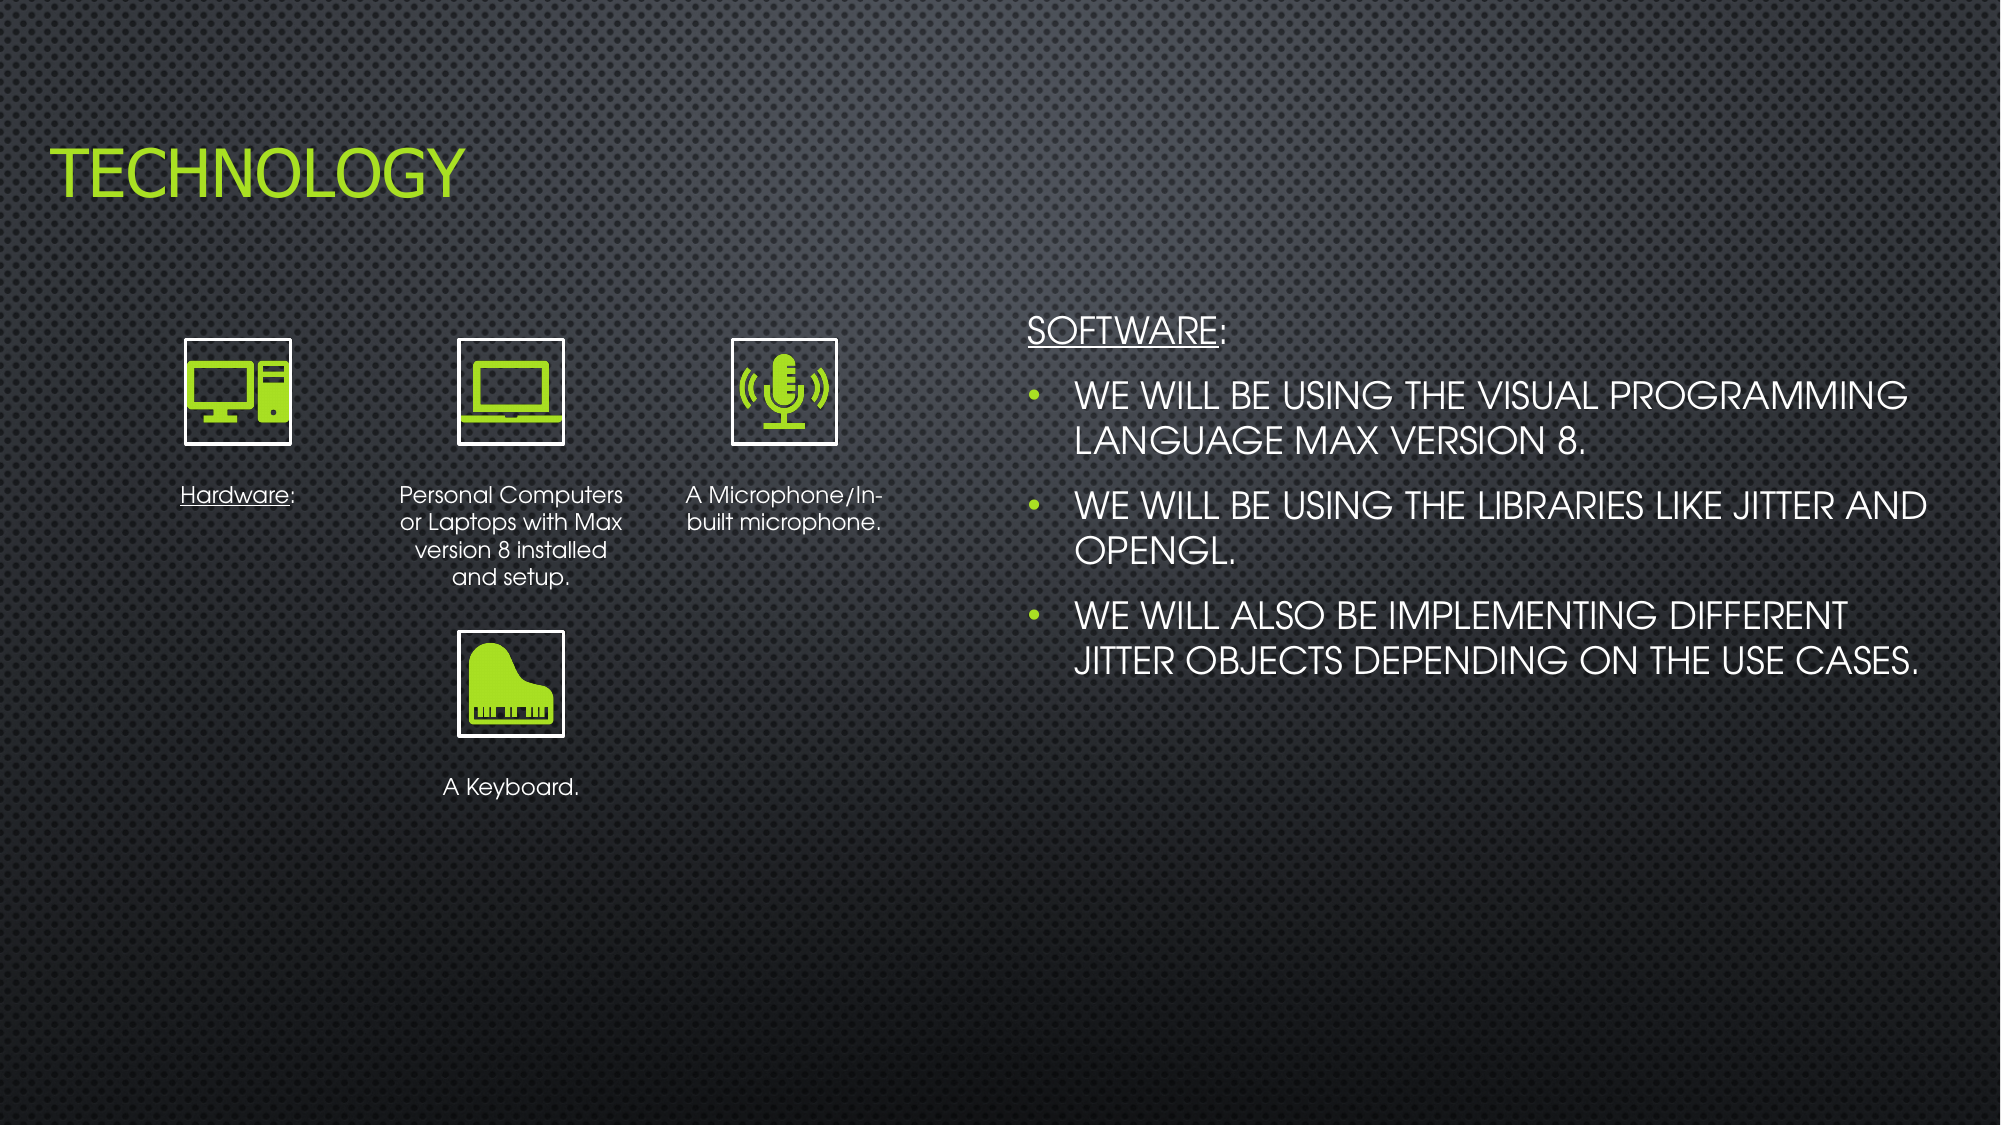

# Technology
Hardware:
Personal Computers or Laptops with Max version 8 installed and setup.
A Microphone/In-built microphone.
A Keyboard.
Software:
We will be using the Visual Programming Language Max Version 8.
We will be using the libraries like Jitter and OpenGL.
We will also be implementing different Jitter Objects depending on the use cases.